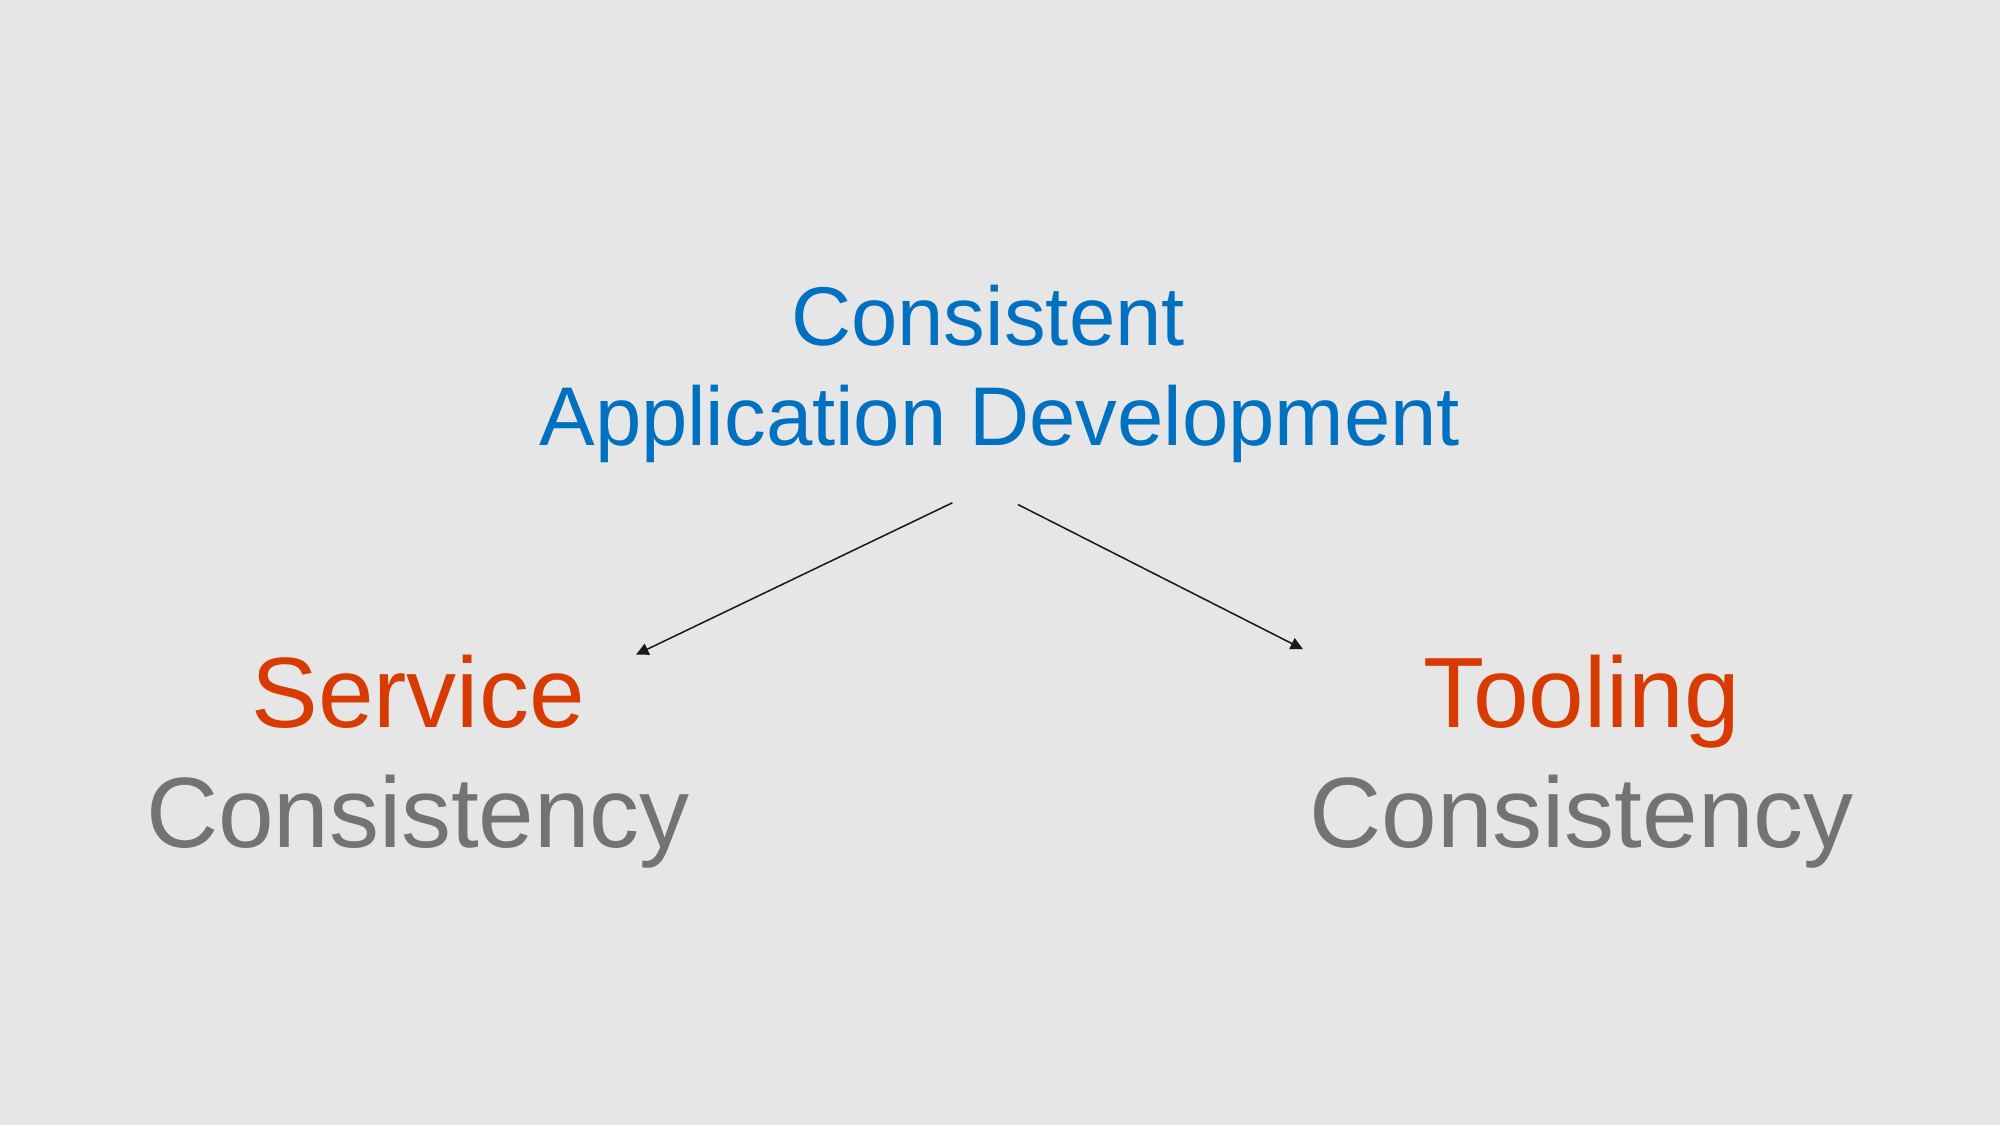

Consistent
Application Development
Service
Consistency
Tooling
Consistency